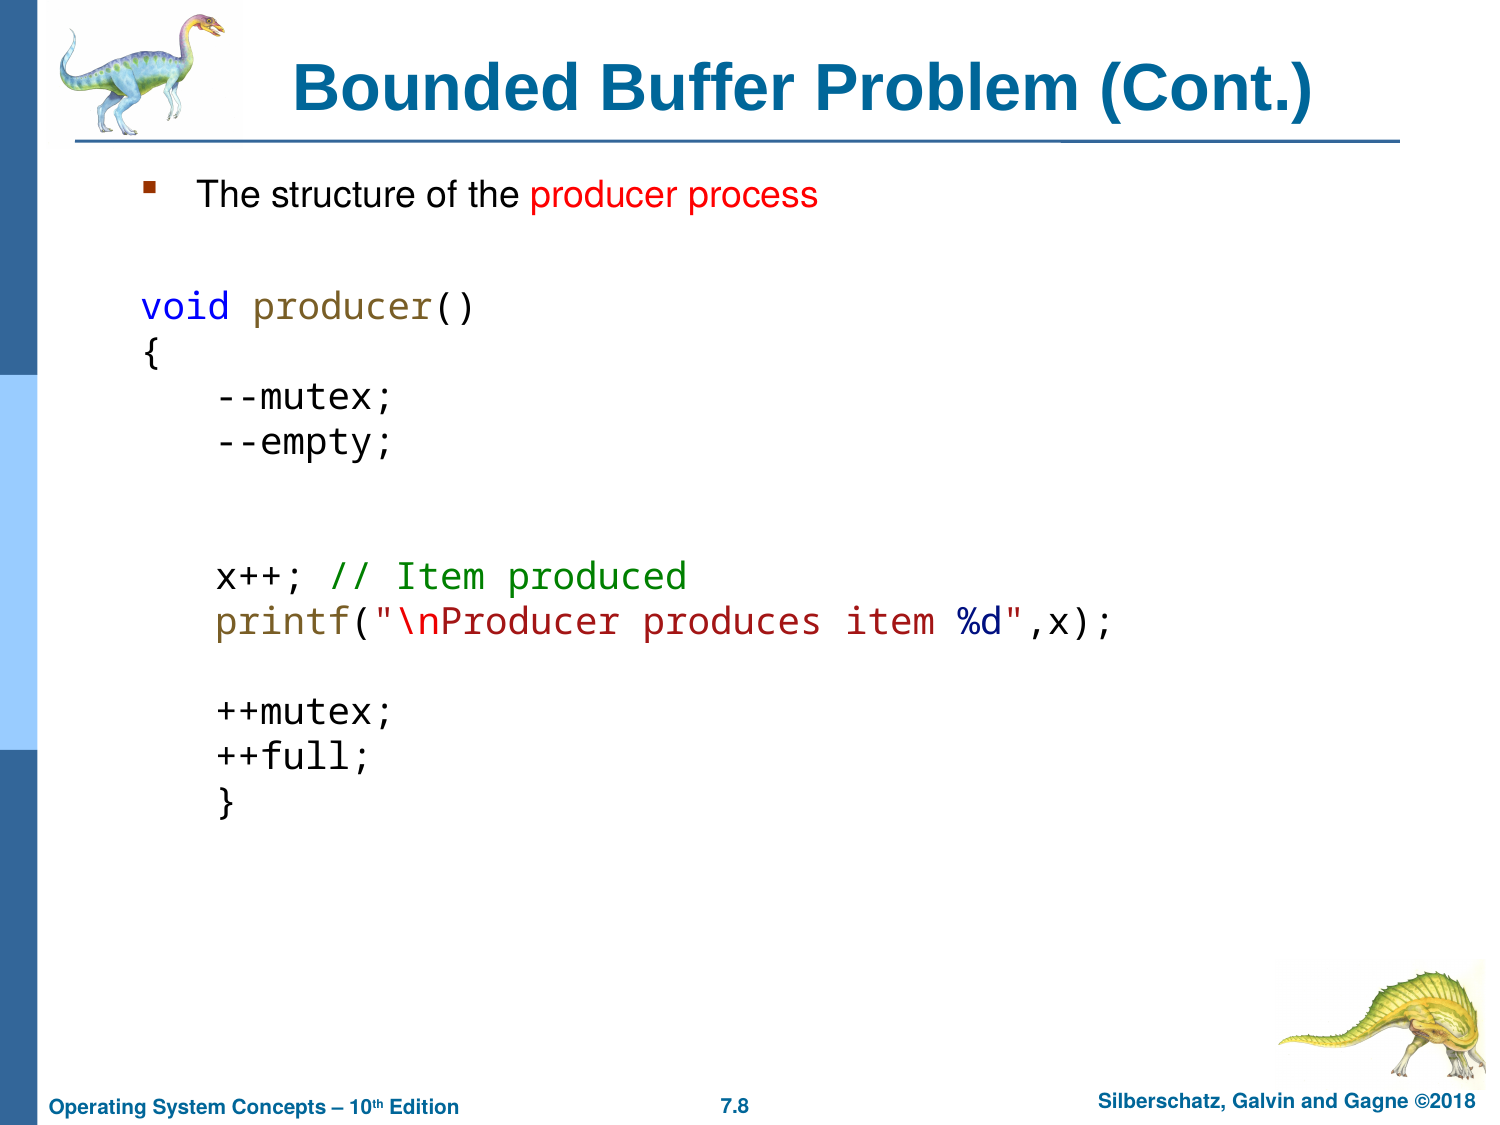

# Bounded Buffer Problem (Cont.)
The structure of the producer process

void producer()
{
--mutex;
--empty;

x++; // Item produced
printf("\nProducer produces item %d",x);

++mutex;
++full;
}